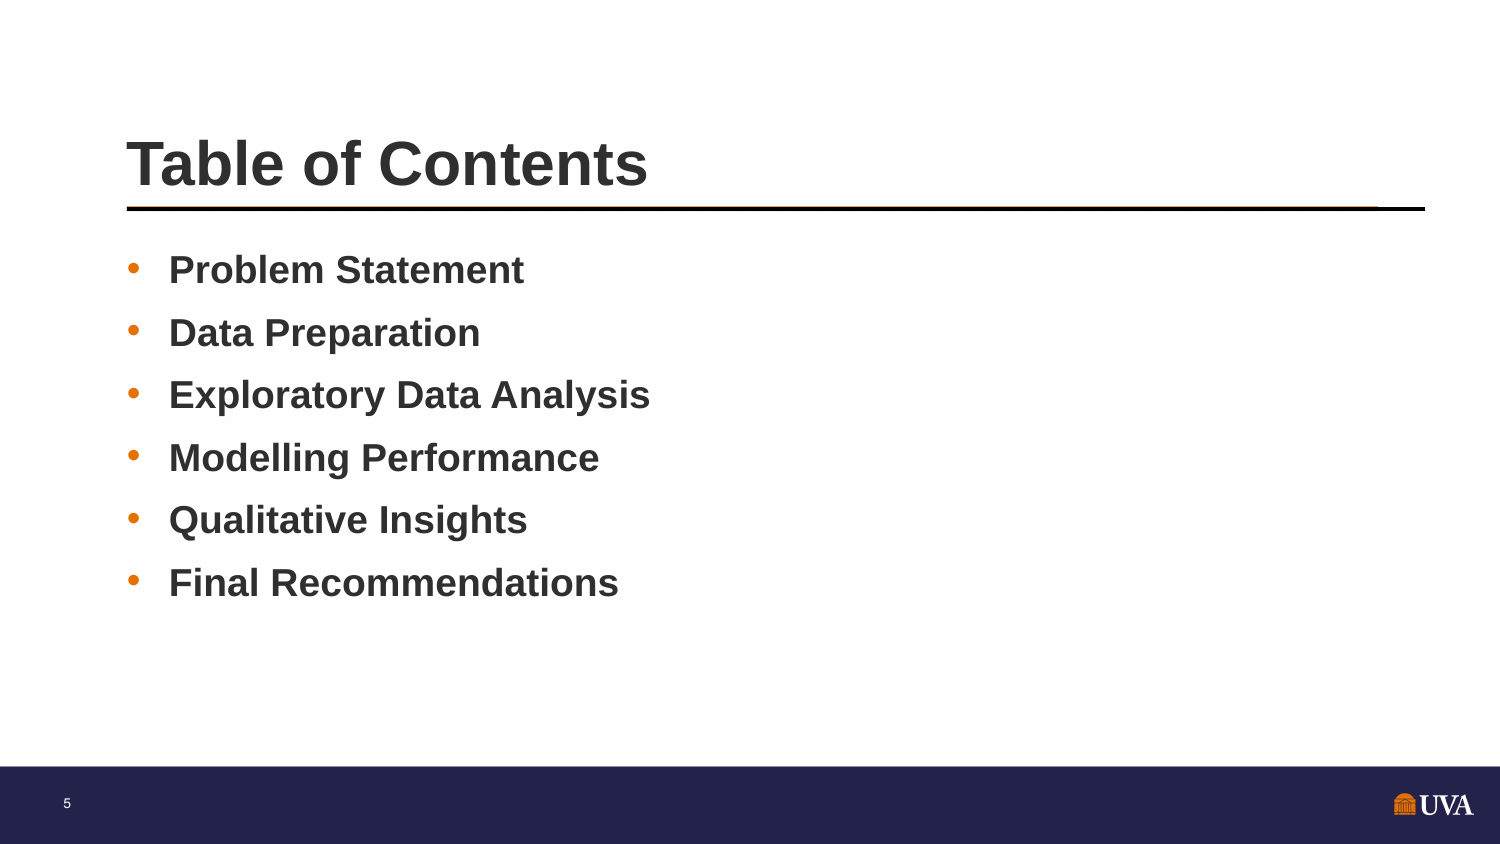

Table of Contents
Problem Statement
Data Preparation
Exploratory Data Analysis
Modelling Performance
Qualitative Insights
Final Recommendations